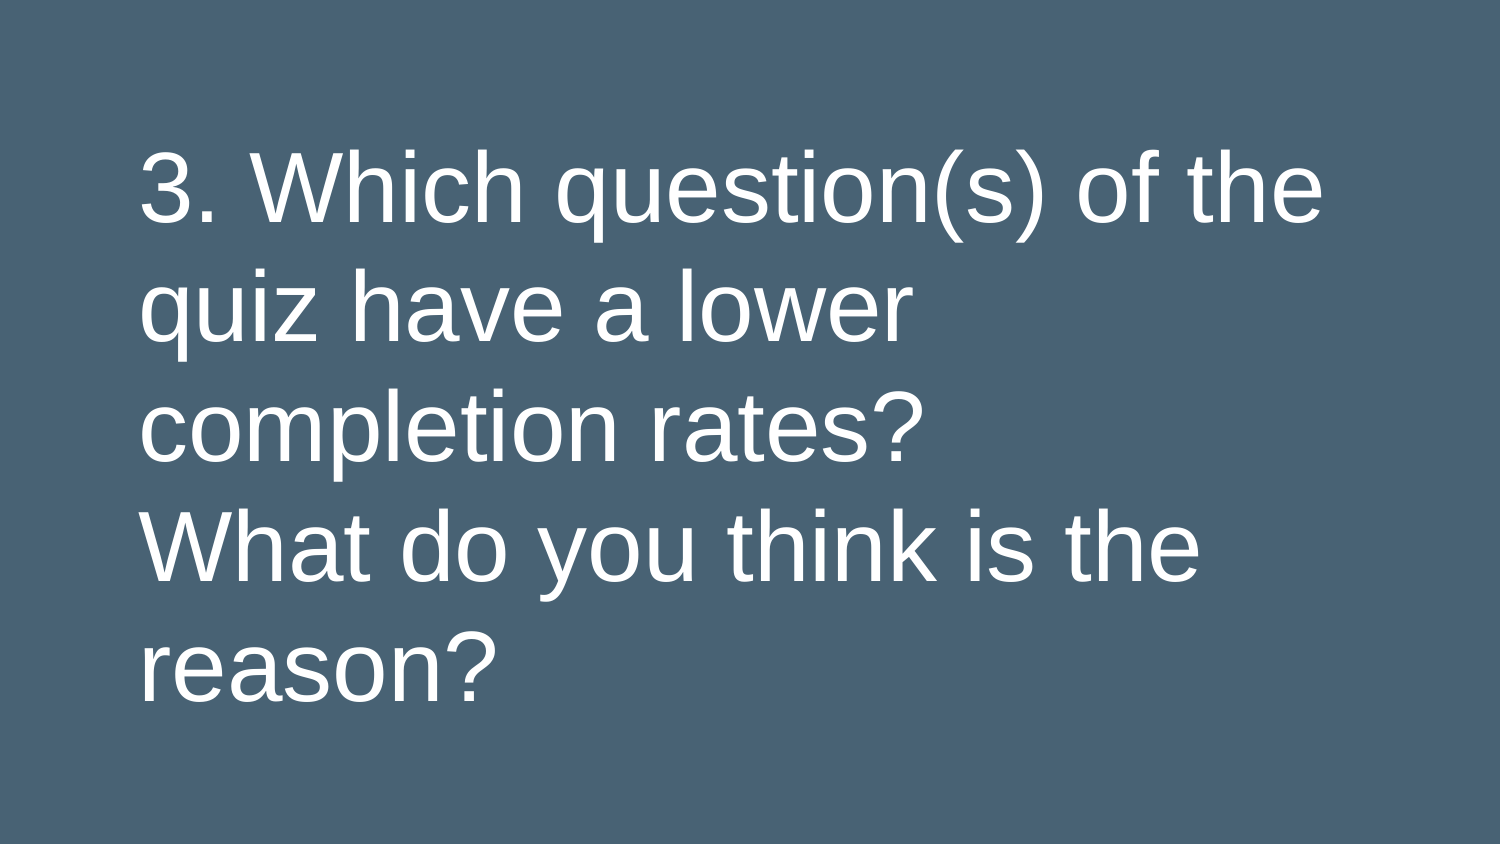

3. Which question(s) of the quiz have a lower completion rates?
What do you think is the reason?